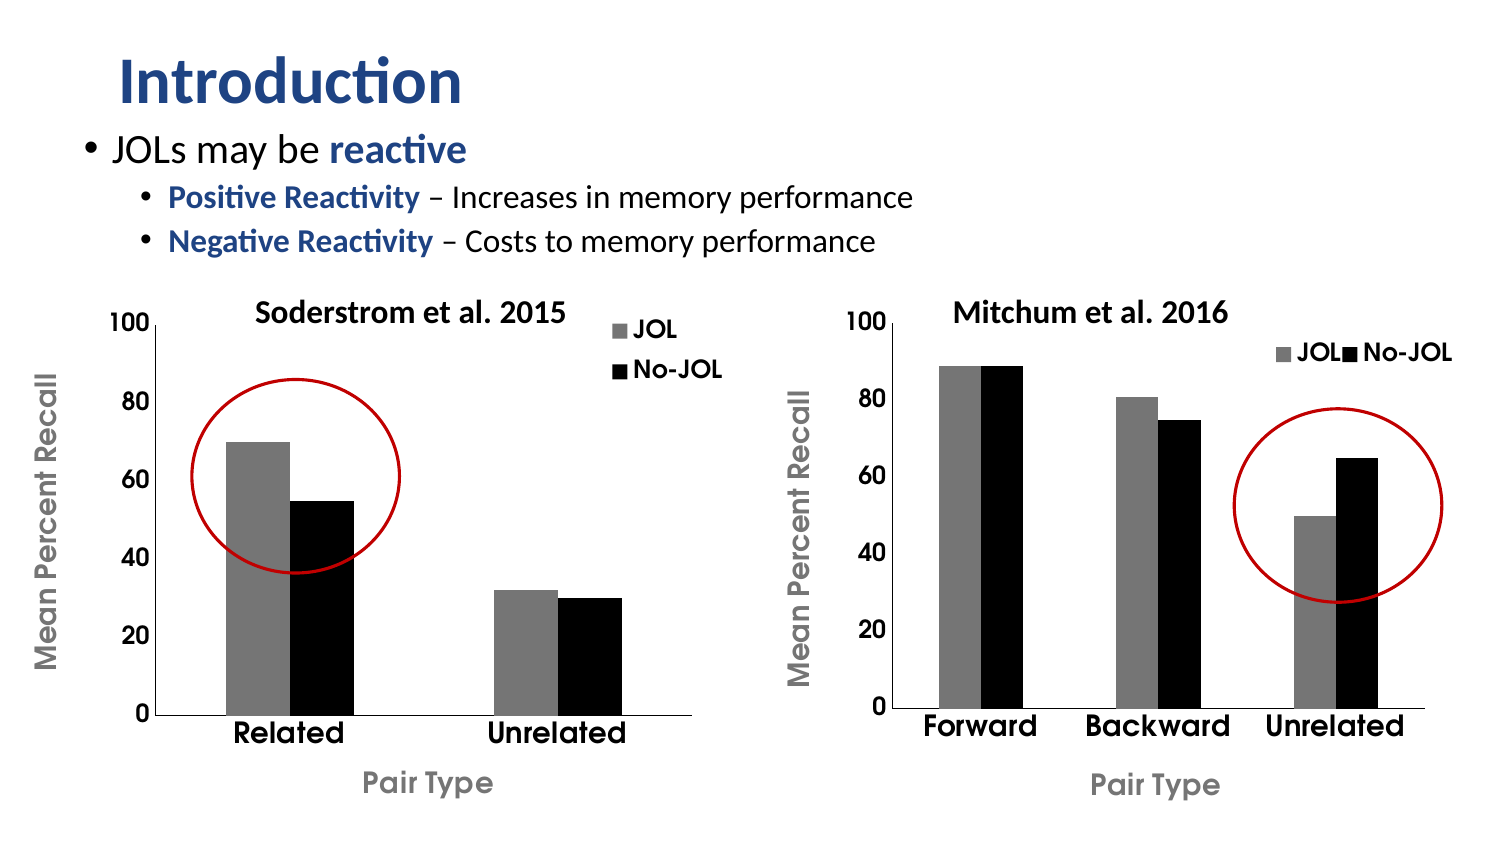

# Introduction
JOLs may be reactive
Positive Reactivity – Increases in memory performance
Negative Reactivity – Costs to memory performance

Soderstrom et al. 2015
Mitchum et al. 2016

### Chart

| Category | JOL | No-JOL |
|---|---|---|
| Forward | 89.0 | 89.0 |
| Backward | 81.0 | 75.0 |
| Unrelated | 50.0 | 65.0 |

### Chart

| Category | JOL | No-JOL |
|---|---|---|
| Related | 70.0 | 55.0 |
| Unrelated | 32.0 | 30.0 |